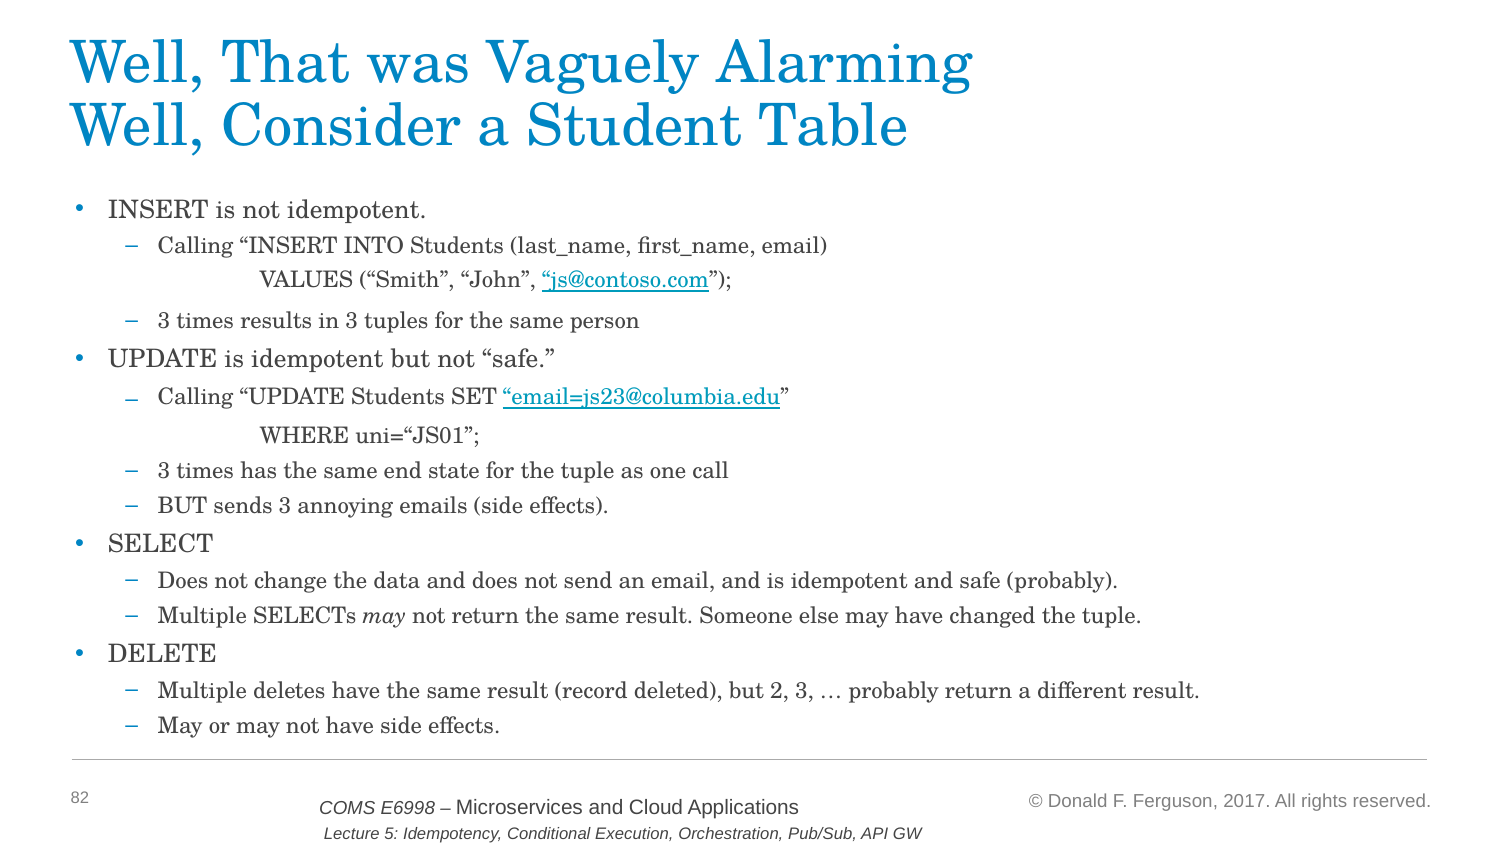

# Well, That was Vaguely Alarming Well, Consider a Student Table
INSERT is not idempotent.
Calling “INSERT INTO Students (last_name, first_name, email)
	VALUES (“Smith”, “John”, “js@contoso.com”);
3 times results in 3 tuples for the same person
UPDATE is idempotent but not “safe.”
Calling “UPDATE Students SET “email=js23@columbia.edu”
	WHERE uni=“JS01”;
3 times has the same end state for the tuple as one call
BUT sends 3 annoying emails (side effects).
SELECT
Does not change the data and does not send an email, and is idempotent and safe (probably).
Multiple SELECTs may not return the same result. Someone else may have changed the tuple.
DELETE
Multiple deletes have the same result (record deleted), but 2, 3, … probably return a different result.
May or may not have side effects.